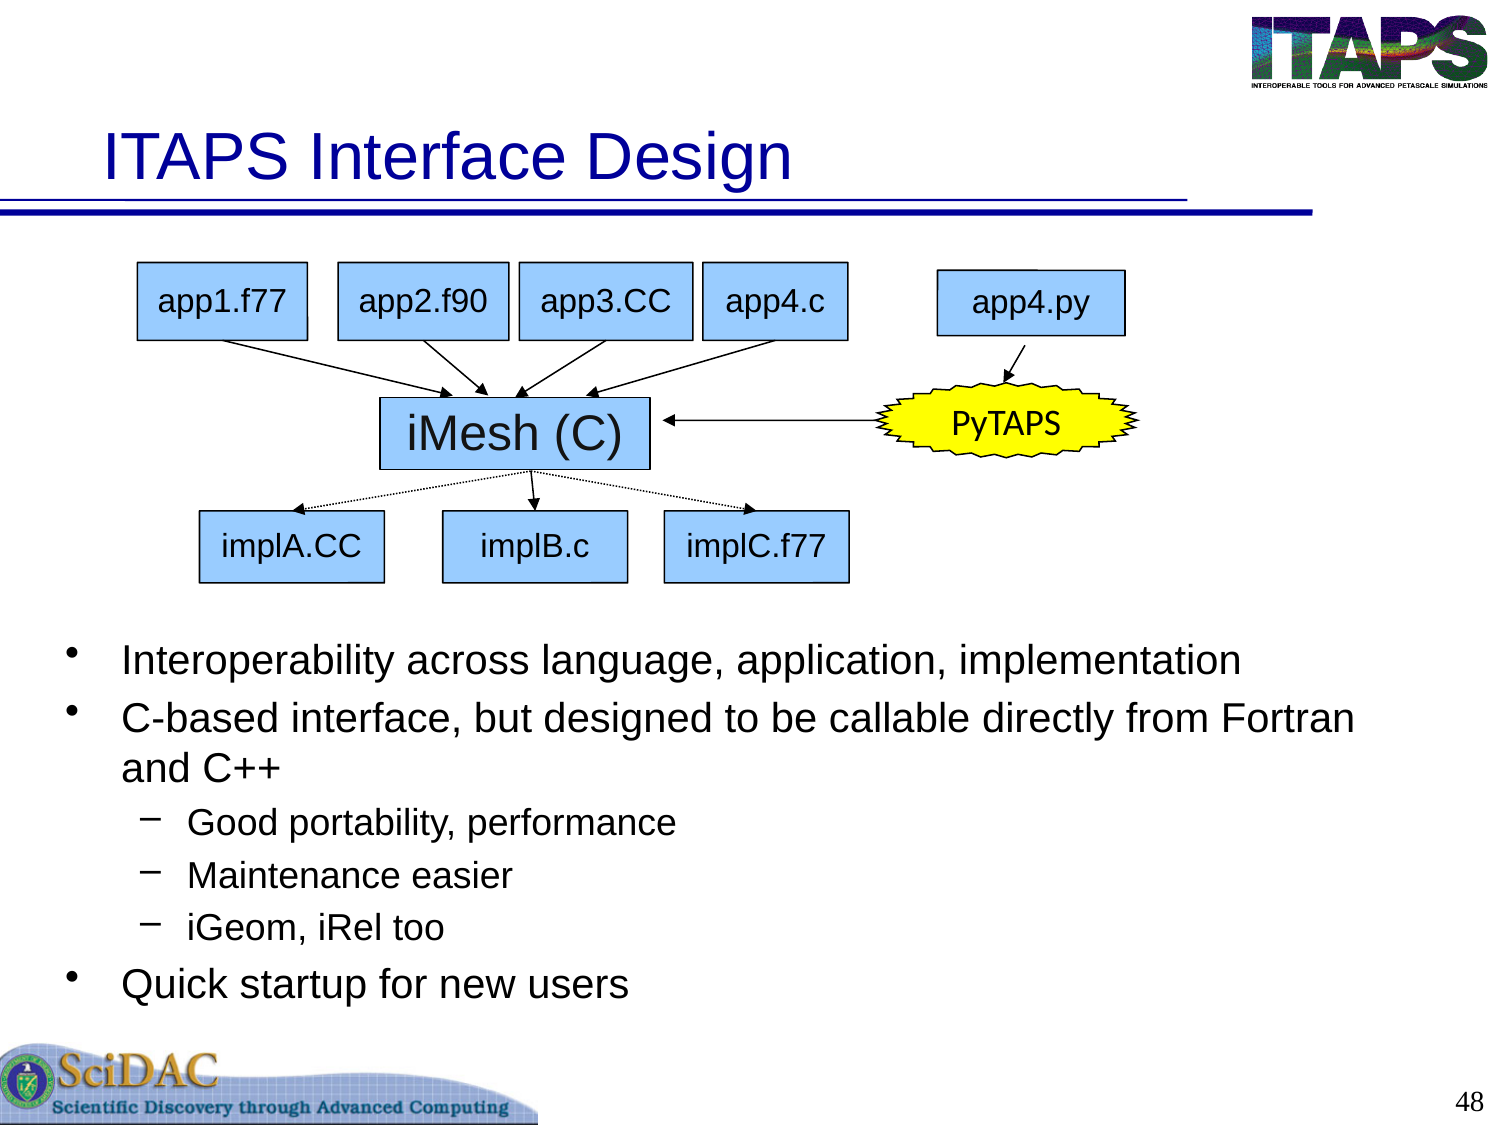

# ITAPS Interface Design
app1.f77
app2.f90
app3.CC
app4.c
app4.py

PyTAPS
iMesh (C)

implA.CC
implB.c
implC.f77
Interoperability across language, application, implementation
C-based interface, but designed to be callable directly from Fortran and C++
Good portability, performance
Maintenance easier
iGeom, iRel too
Quick startup for new users
48